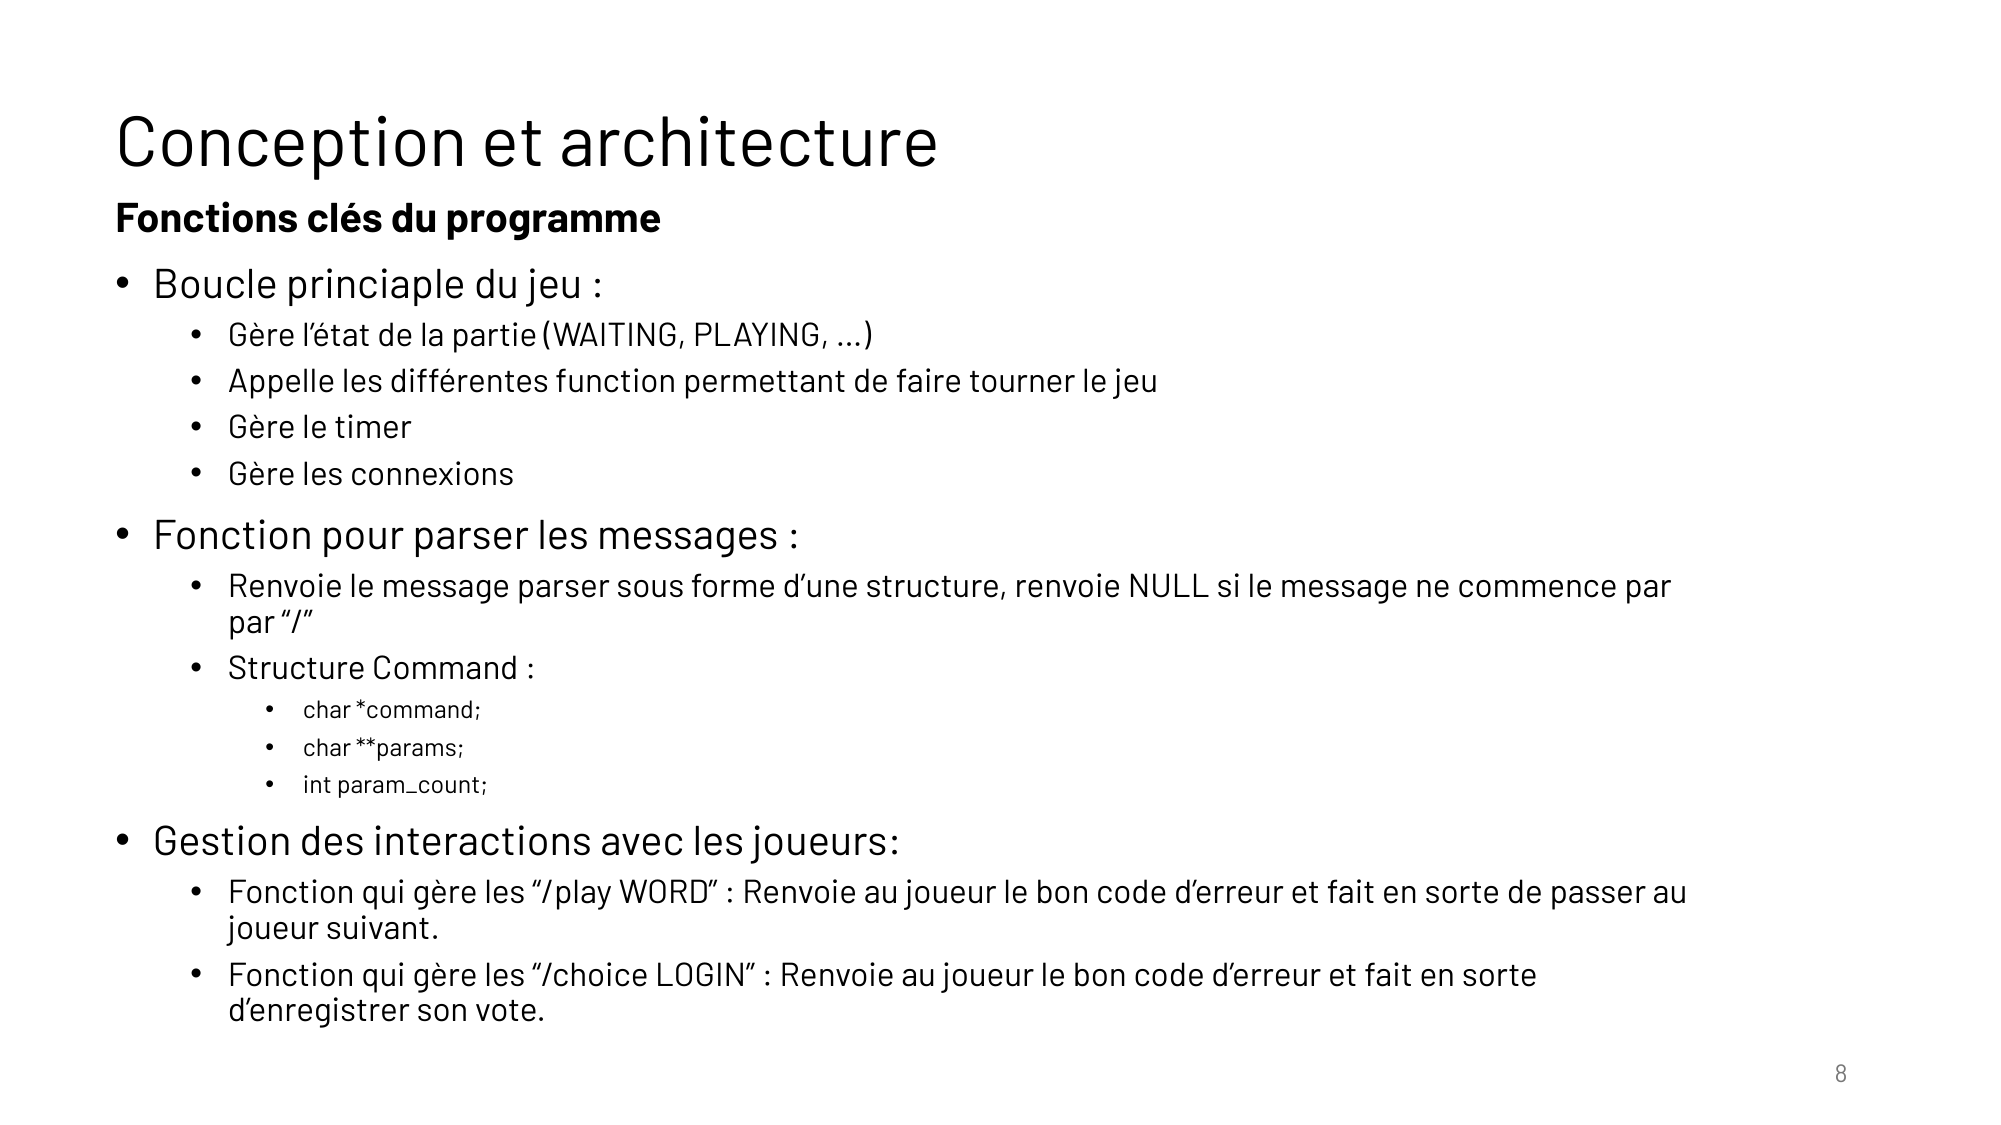

Conception et architecture
Fonctions clés du programme
Boucle princiaple du jeu :
Gère l’état de la partie (WAITING, PLAYING, …)
Appelle les différentes function permettant de faire tourner le jeu
Gère le timer
Gère les connexions
Fonction pour parser les messages :
Renvoie le message parser sous forme d’une structure, renvoie NULL si le message ne commence par par “/”
Structure Command :
char *command;
char **params;
int param_count;
Gestion des interactions avec les joueurs:
Fonction qui gère les “/play WORD” : Renvoie au joueur le bon code d’erreur et fait en sorte de passer au joueur suivant.
Fonction qui gère les “/choice LOGIN” : Renvoie au joueur le bon code d’erreur et fait en sorte d’enregistrer son vote.

8